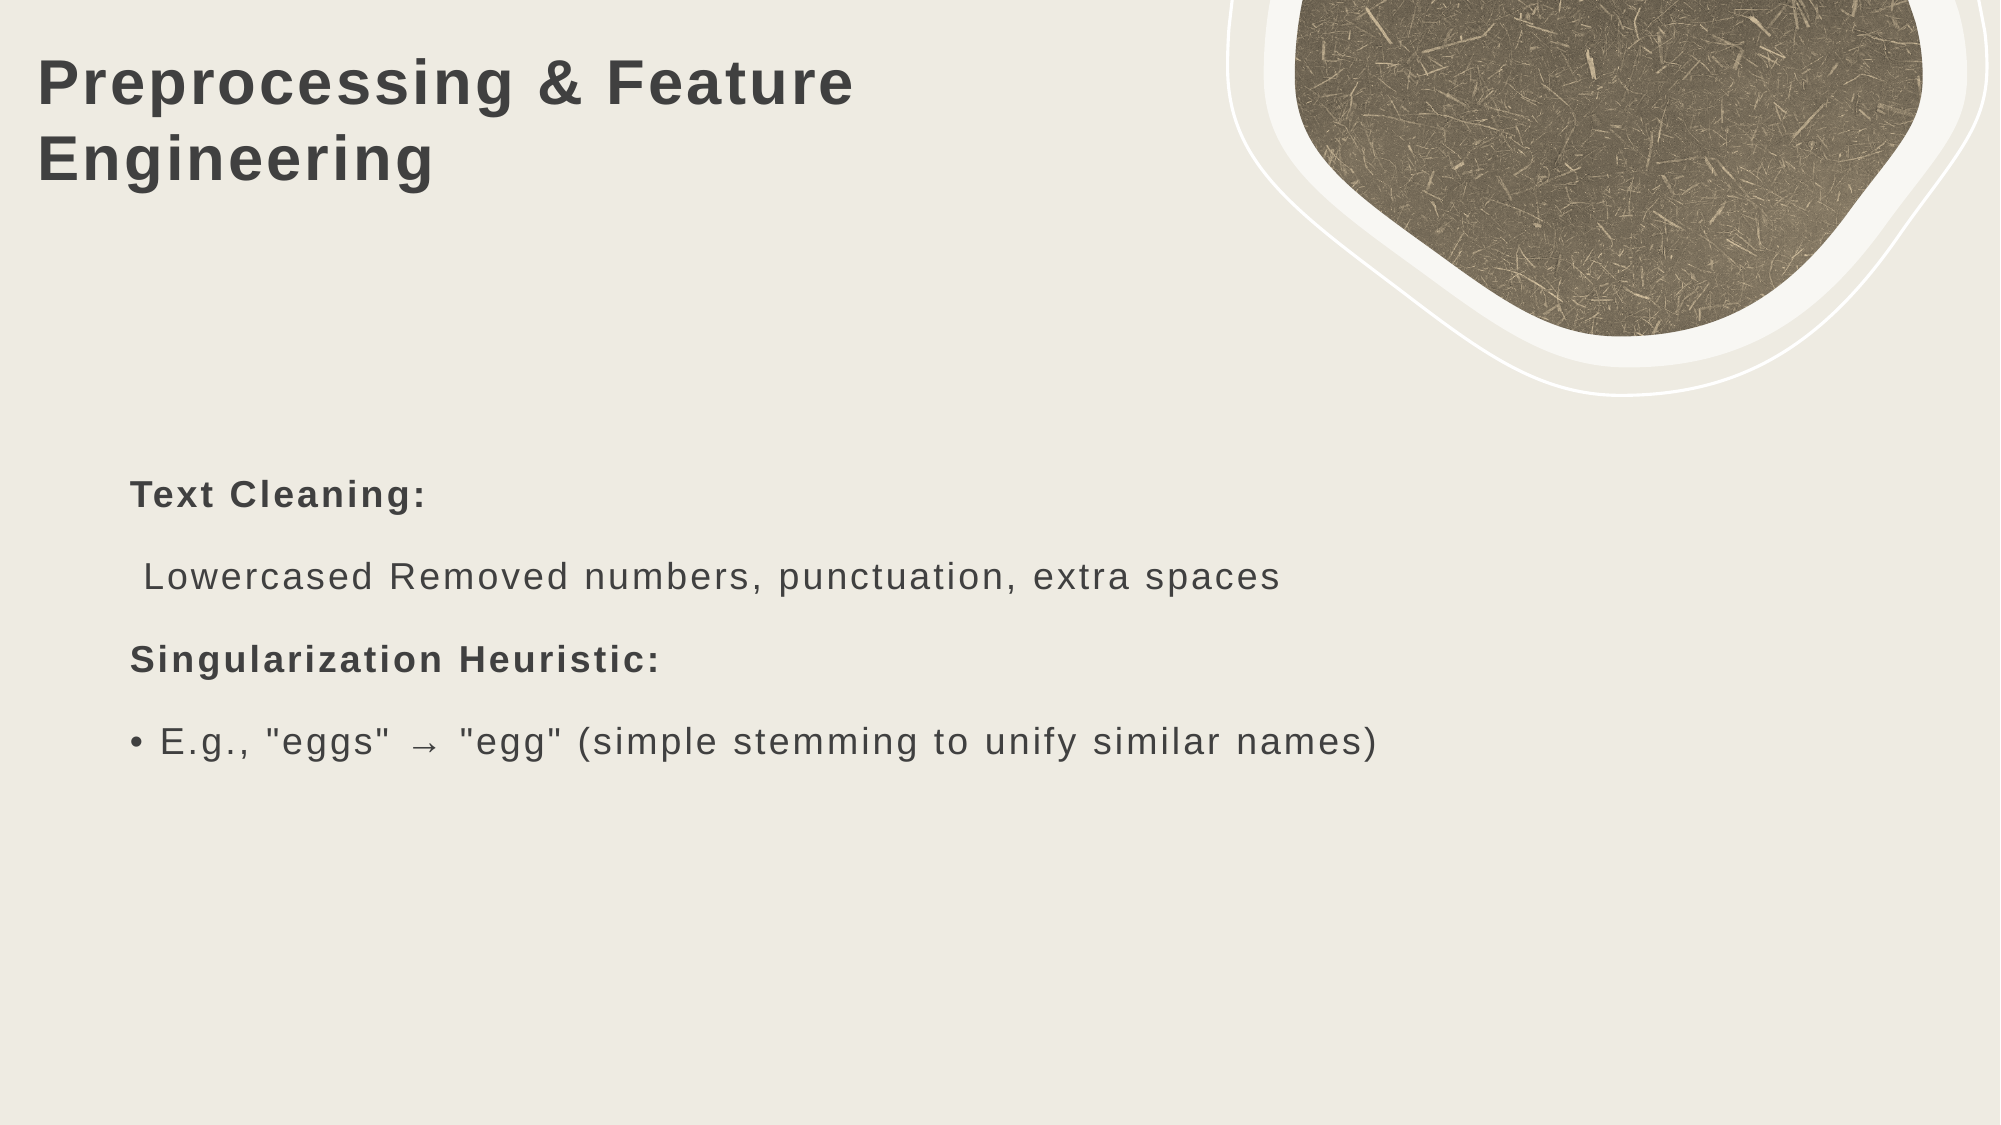

# Preprocessing & Feature Engineering
Text Cleaning:
 Lowercased Removed numbers, punctuation, extra spaces
Singularization Heuristic:
• E.g., "eggs" → "egg" (simple stemming to unify similar names)